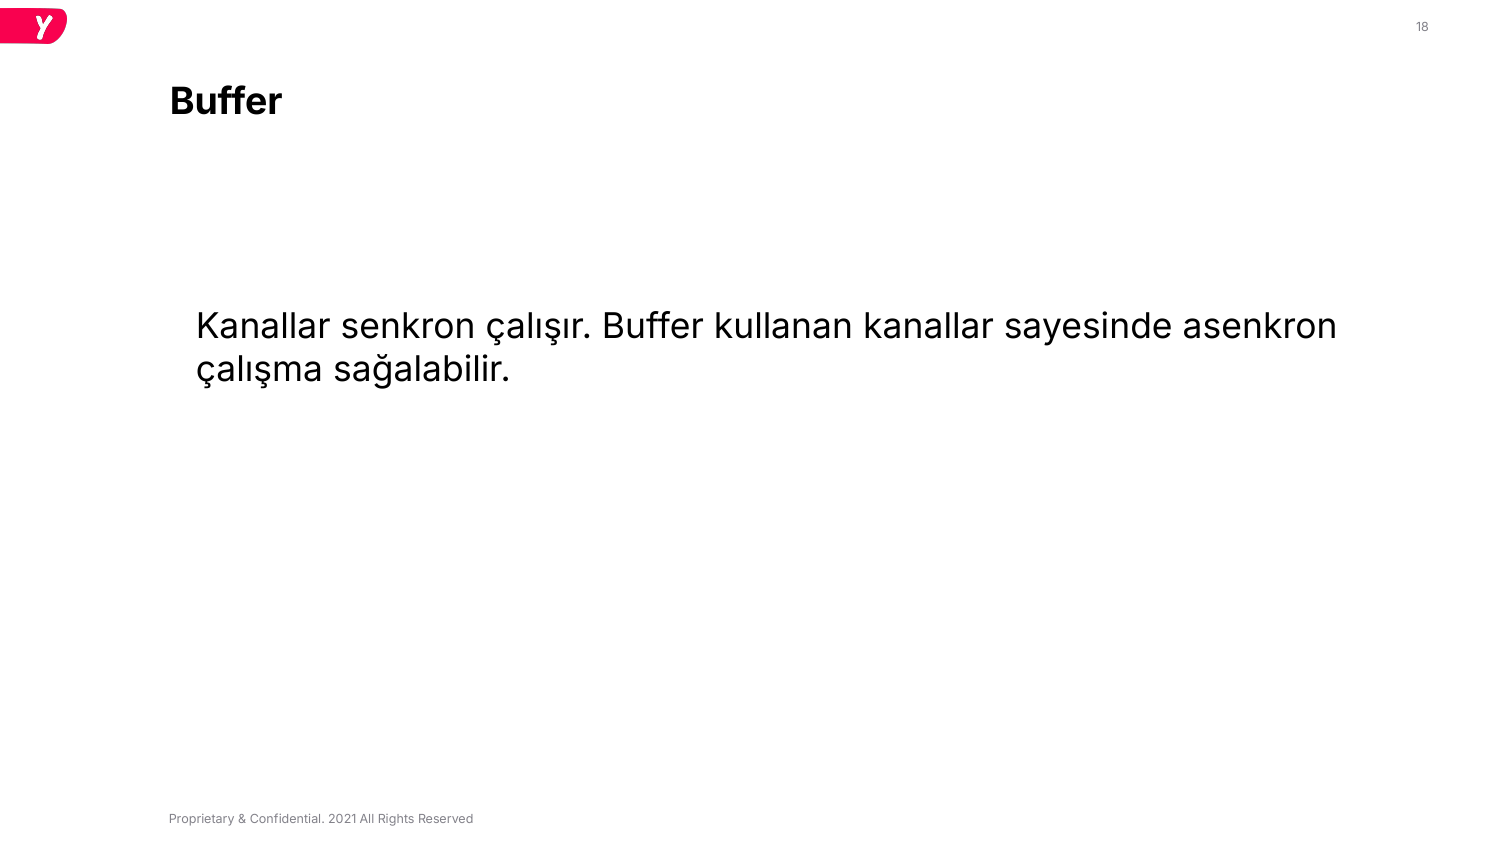

# Buffer

Kanallar senkron çalışır. Buffer kullanan kanallar sayesinde asenkron çalışma sağalabilir.